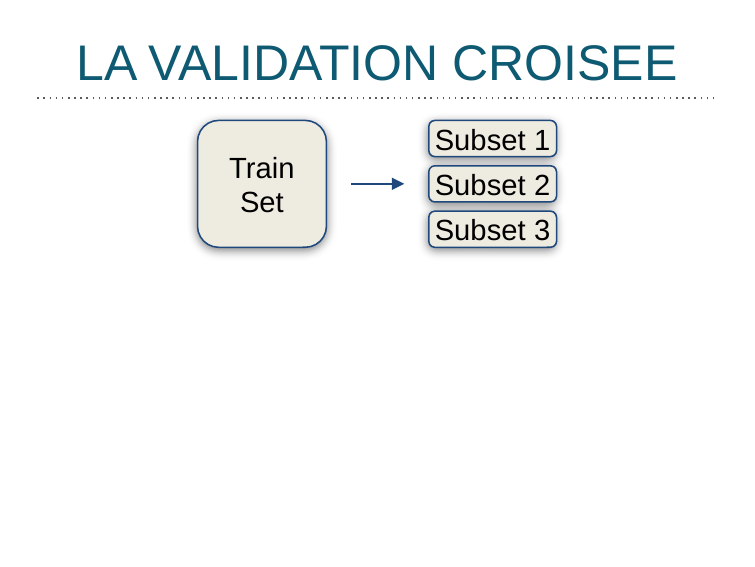

# LA VALIDATION CROISEE
Comment choisir K ? La validation croisée.

Train
Set
Subset 1
Subset 2
Subset 3